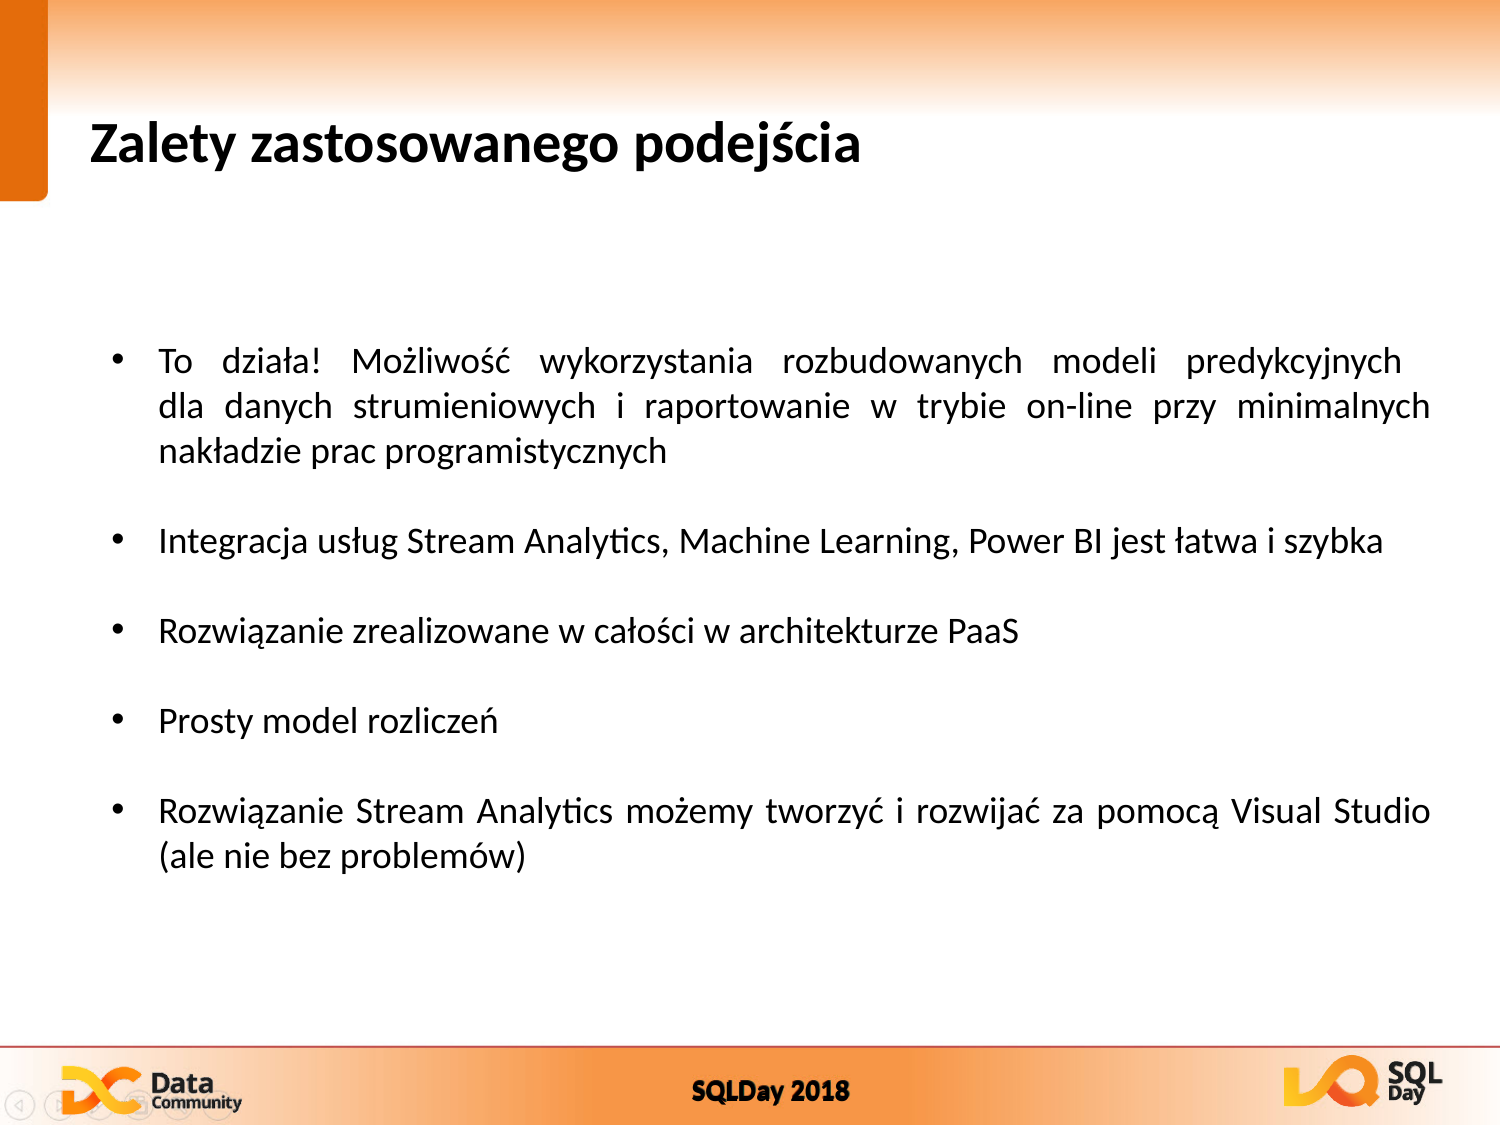

# Zalety zastosowanego podejścia

To działa! Możliwość wykorzystania rozbudowanych modeli predykcyjnych
dla danych strumieniowych i raportowanie w trybie on-line przy minimalnych nakładzie prac programistycznych

Integracja usług Stream Analytics, Machine Learning, Power BI jest łatwa i szybka

Rozwiązanie zrealizowane w całości w architekturze PaaS

Prosty model rozliczeń

Rozwiązanie Stream Analytics możemy tworzyć i rozwijać za pomocą Visual Studio (ale nie bez problemów)